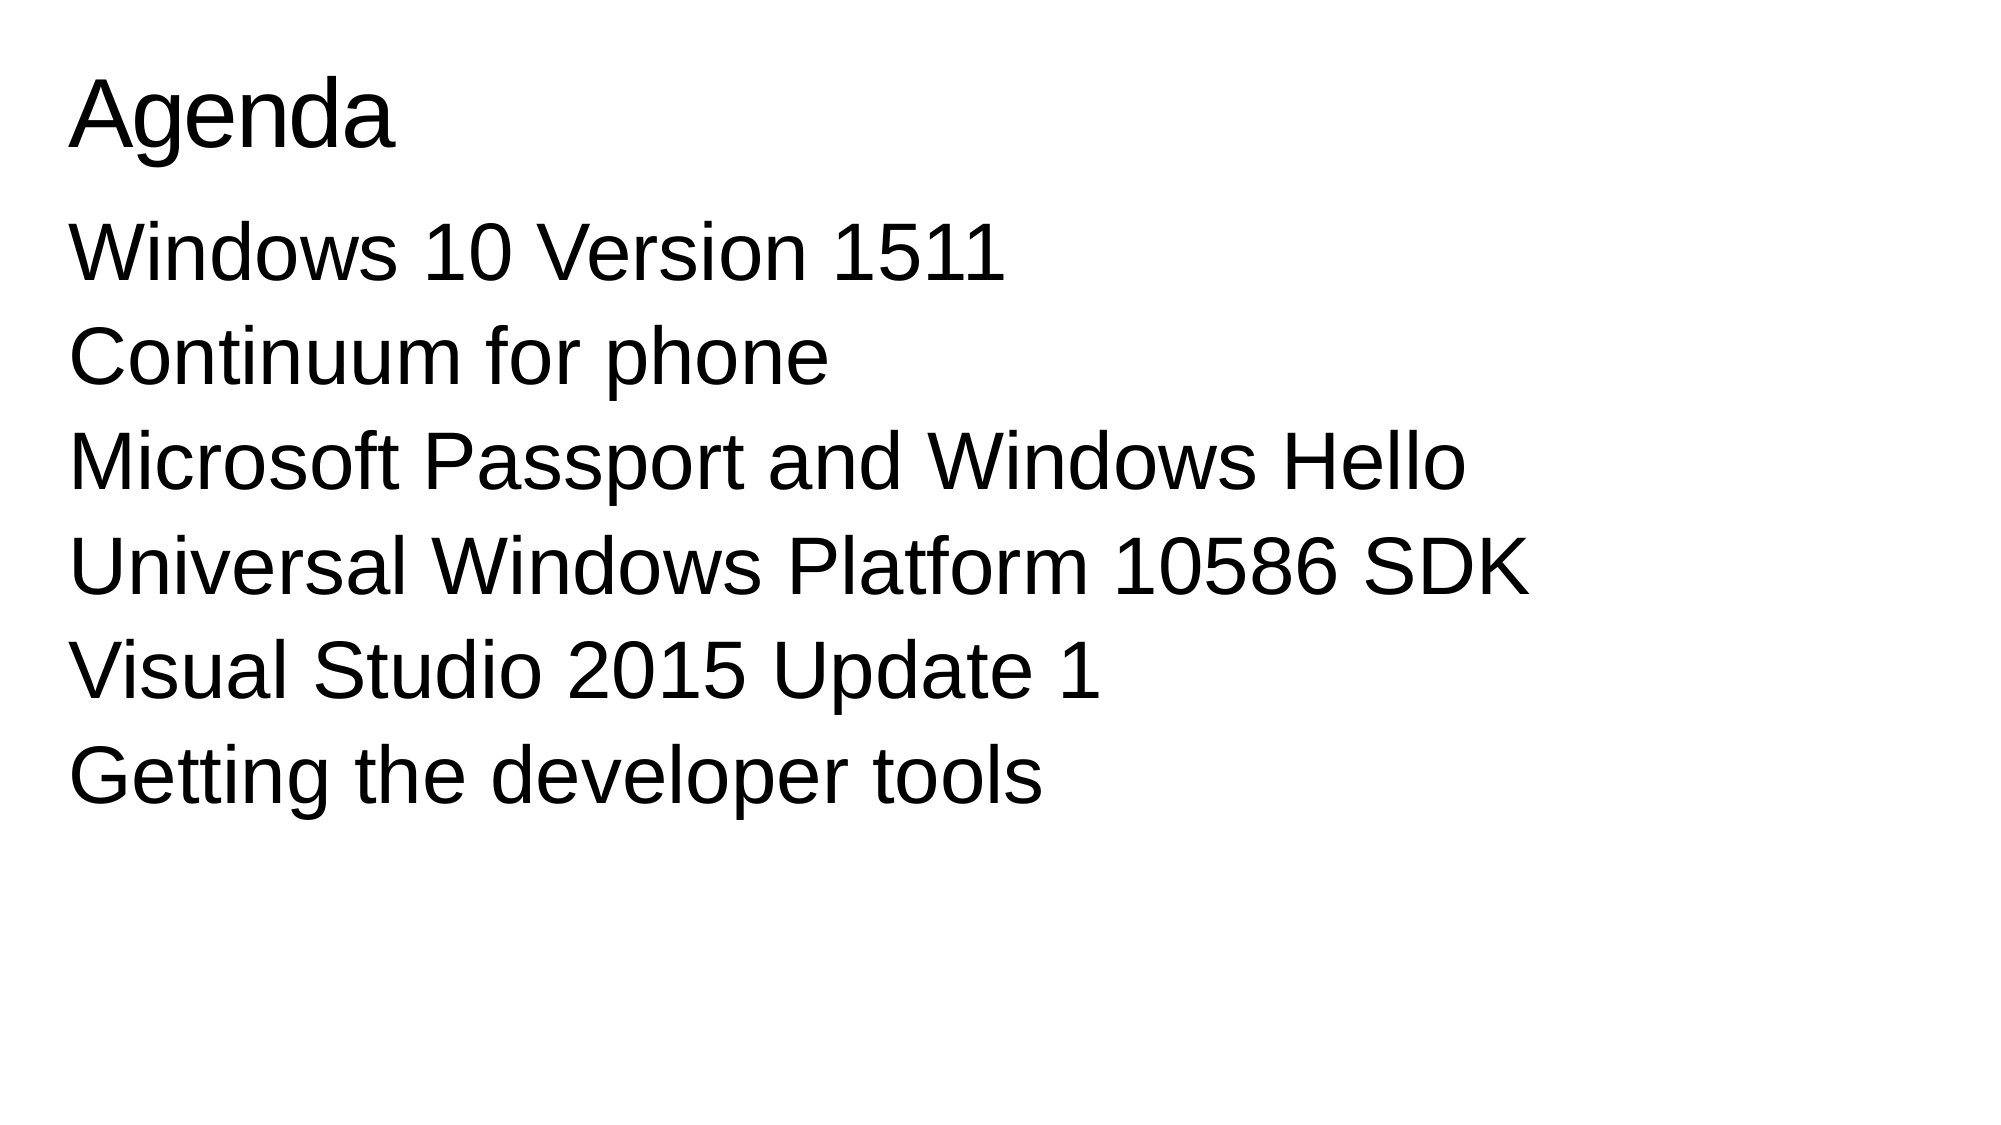

# Agenda
Windows 10 Version 1511
Continuum for phone
Microsoft Passport and Windows Hello
Universal Windows Platform 10586 SDK
Visual Studio 2015 Update 1
Getting the developer tools